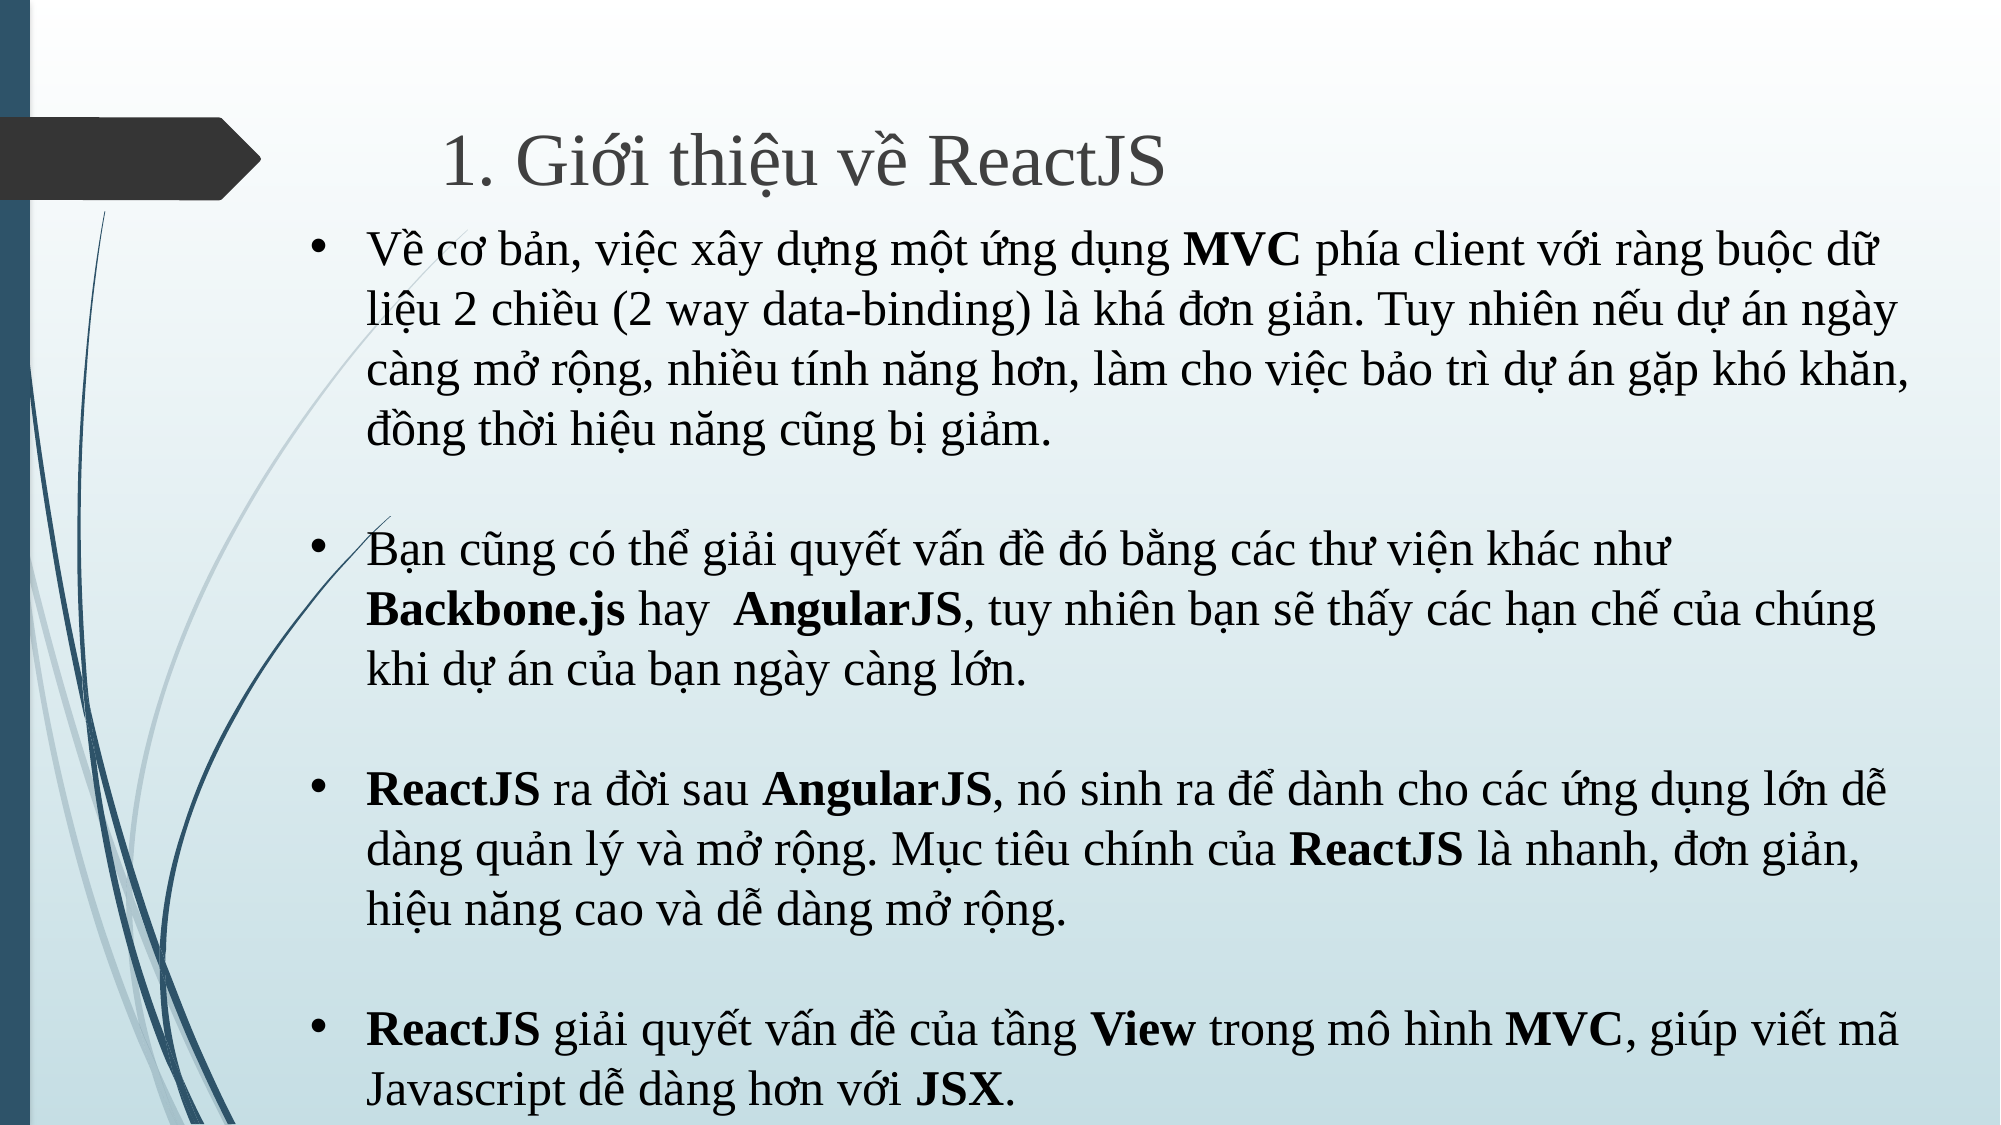

# 1. Giới thiệu về ReactJS
Về cơ bản, việc xây dựng một ứng dụng MVC phía client với ràng buộc dữ liệu 2 chiều (2 way data-binding) là khá đơn giản. Tuy nhiên nếu dự án ngày càng mở rộng, nhiều tính năng hơn, làm cho việc bảo trì dự án gặp khó khăn, đồng thời hiệu năng cũng bị giảm.

Bạn cũng có thể giải quyết vấn đề đó bằng các thư viện khác như Backbone.js hay  AngularJS, tuy nhiên bạn sẽ thấy các hạn chế của chúng khi dự án của bạn ngày càng lớn.

ReactJS ra đời sau AngularJS, nó sinh ra để dành cho các ứng dụng lớn dễ dàng quản lý và mở rộng. Mục tiêu chính của ReactJS là nhanh, đơn giản, hiệu năng cao và dễ dàng mở rộng.

ReactJS giải quyết vấn đề của tầng View trong mô hình MVC, giúp viết mã Javascript dễ dàng hơn với JSX.